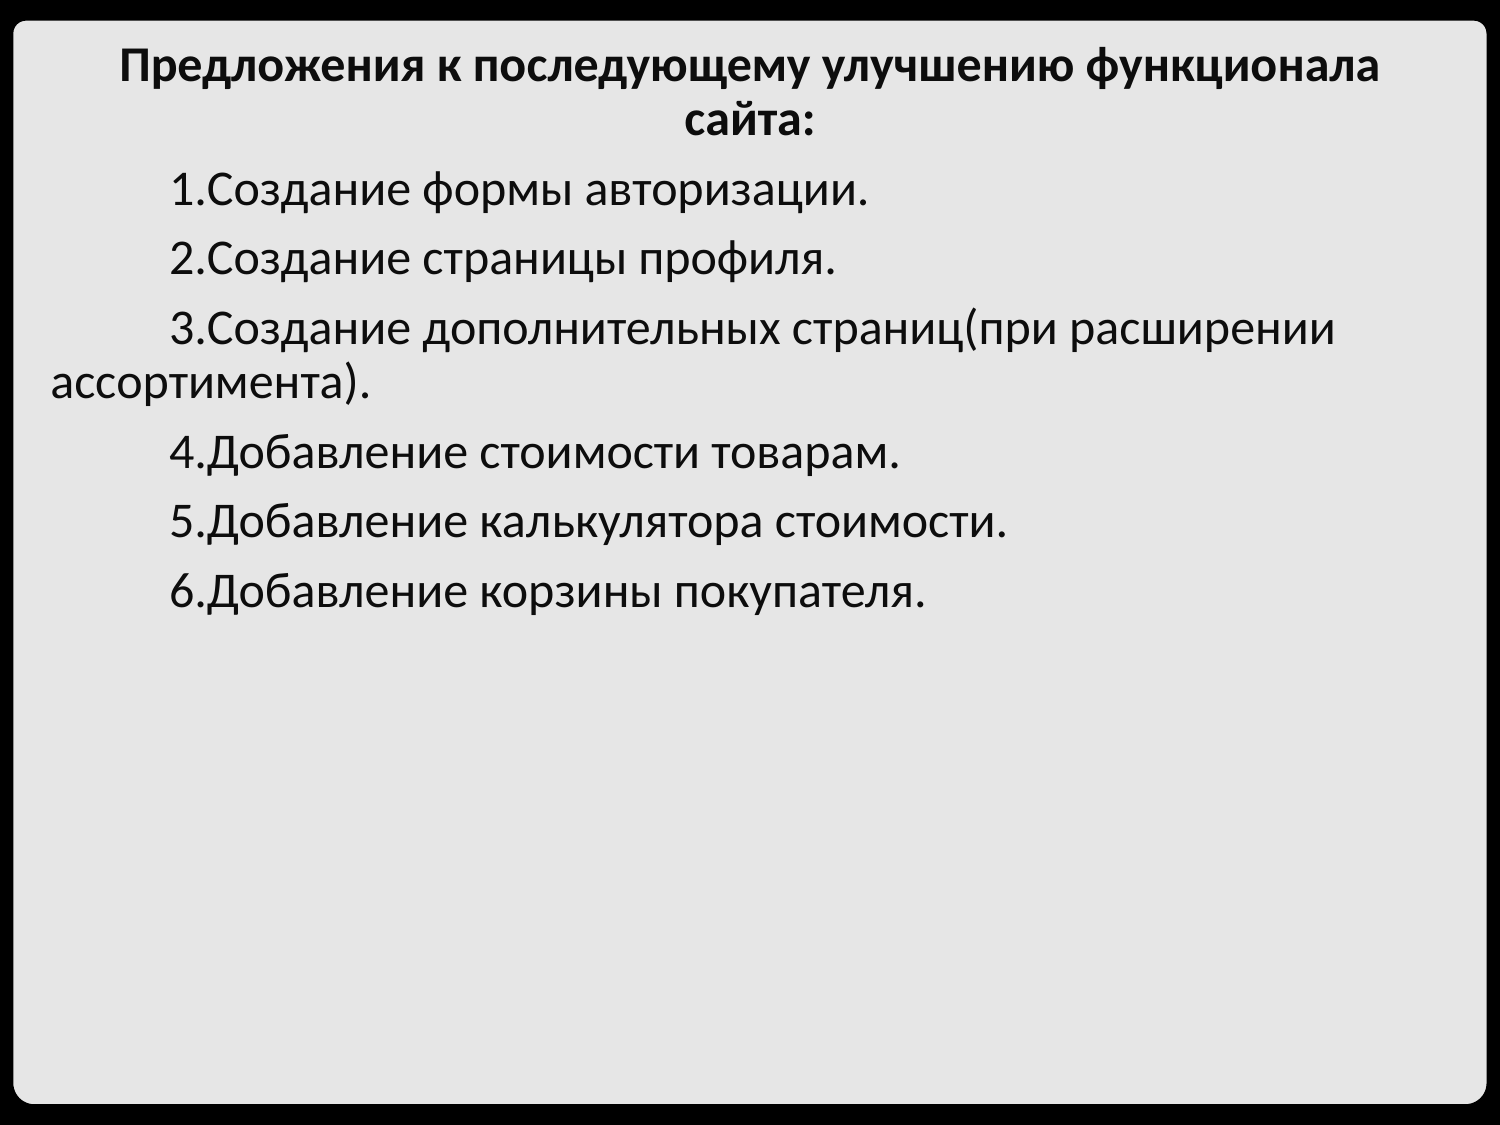

Предложения к последующему улучшению функционала сайта:
Создание формы авторизации.
Создание страницы профиля.
Создание дополнительных страниц(при расширении ассортимента).
Добавление стоимости товарам.
Добавление калькулятора стоимости.
Добавление корзины покупателя.